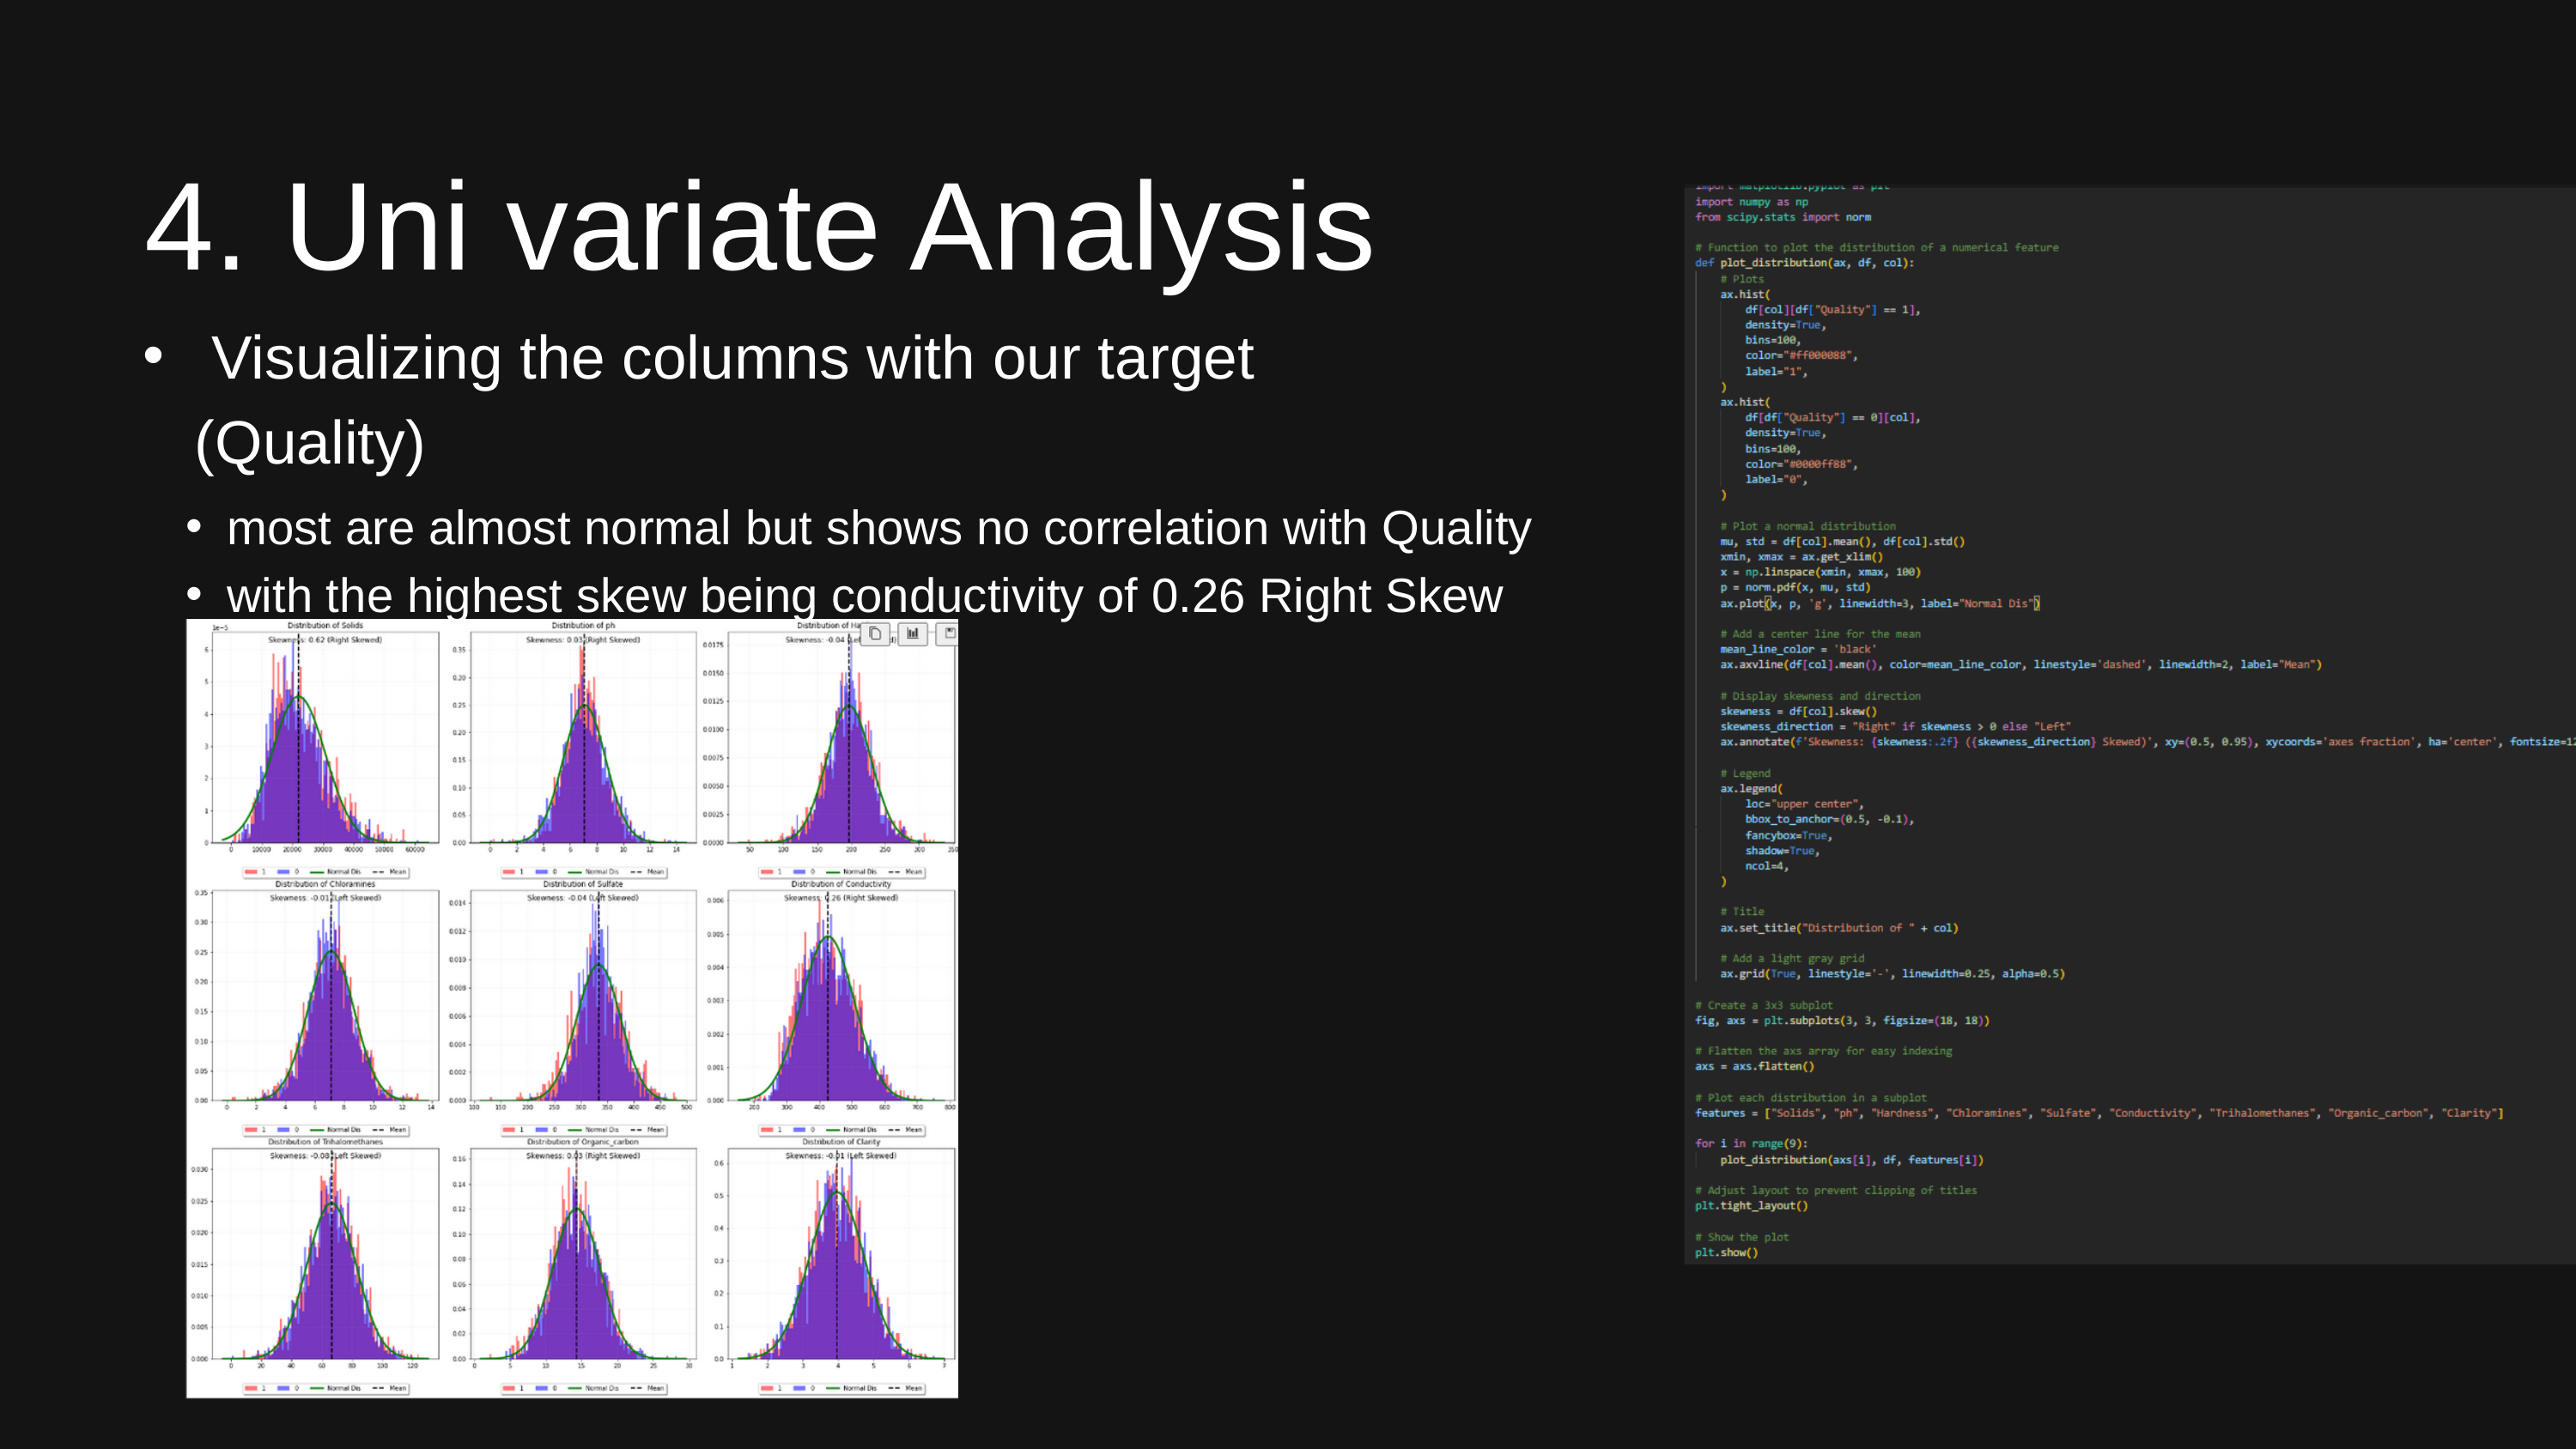

4. Uni variate Analysis

 Visualizing the columns with our target (Quality)
most are almost normal but shows no correlation with Quality
with the highest skew being conductivity of 0.26 Right Skew